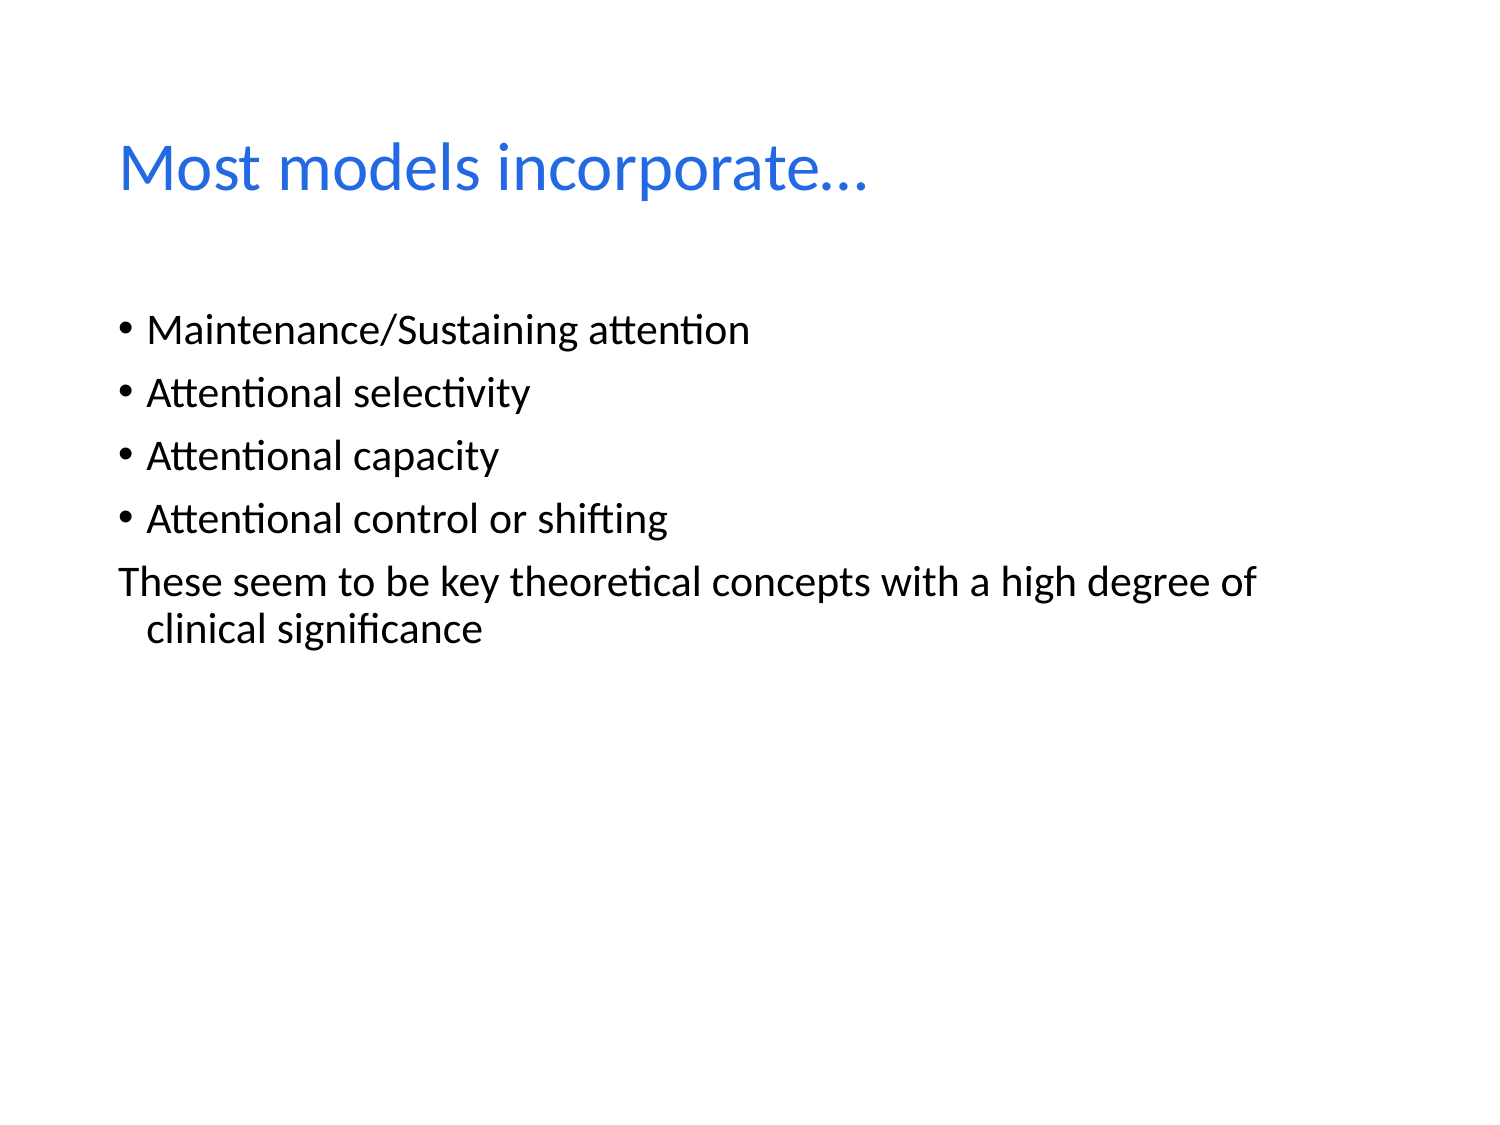

# Most models incorporate…
Maintenance/Sustaining attention
Attentional selectivity
Attentional capacity
Attentional control or shifting
These seem to be key theoretical concepts with a high degree of clinical significance